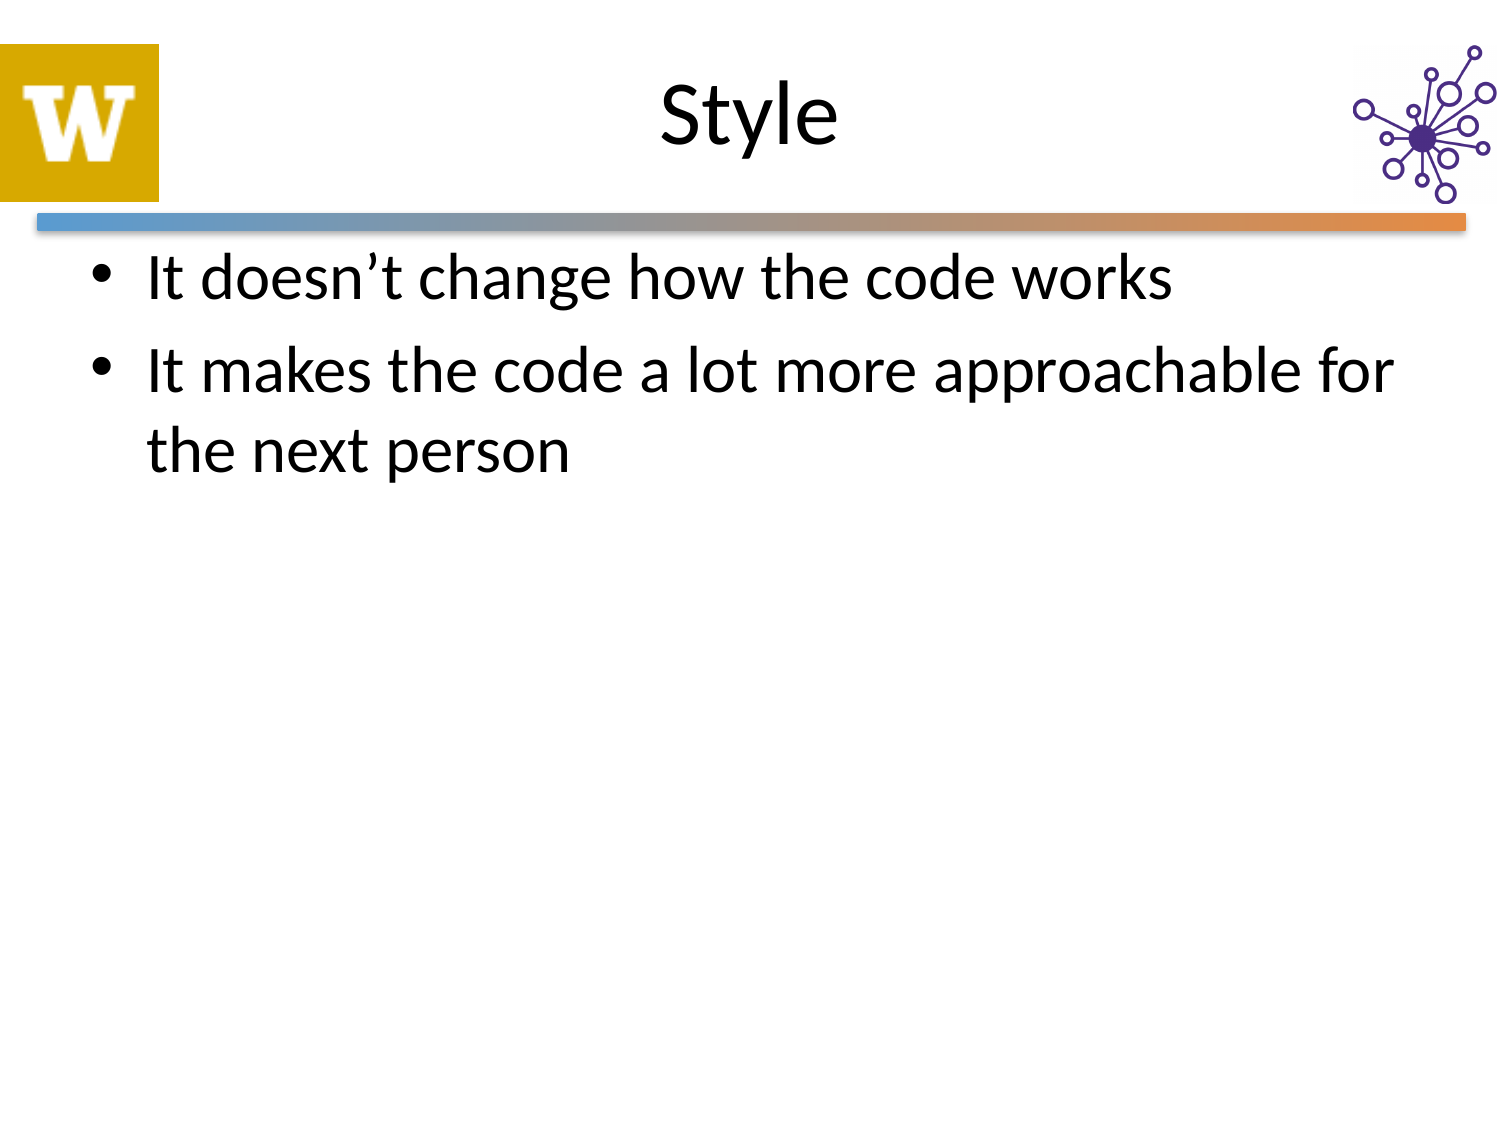

# Style
It doesn’t change how the code works
It makes the code a lot more approachable for the next person